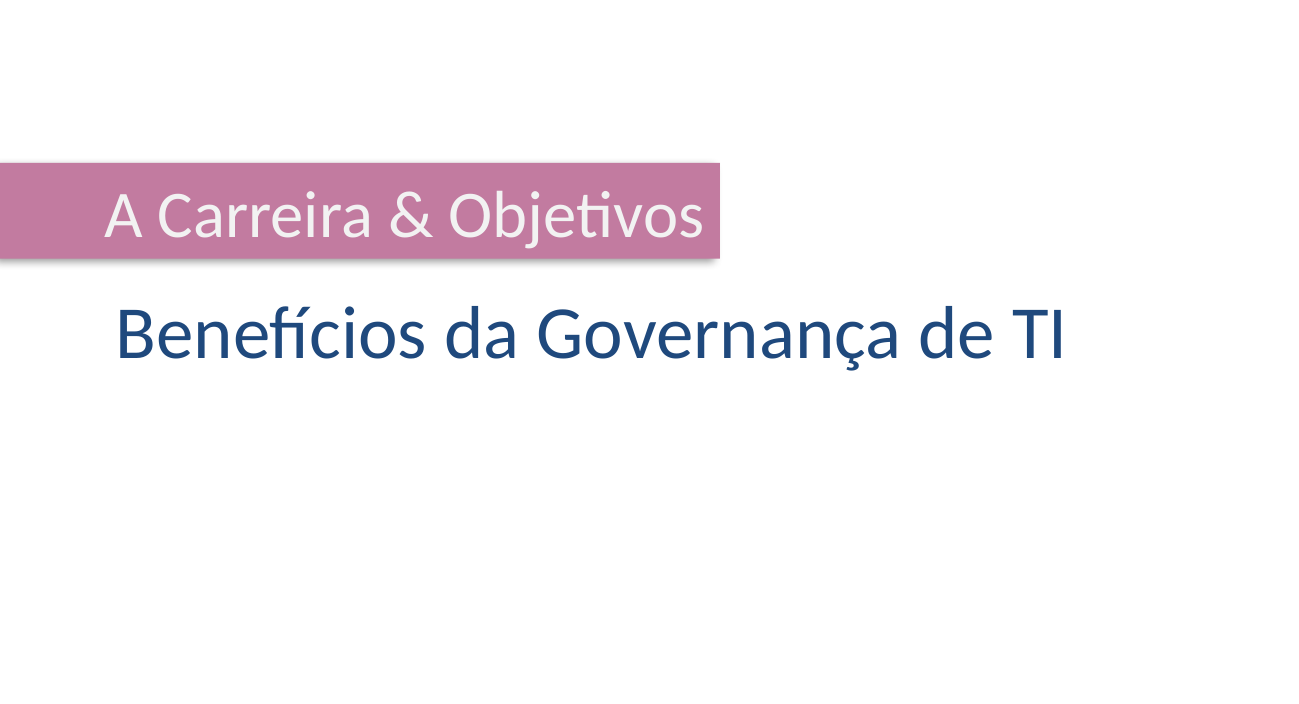

A Carreira & Objetivos
Benefícios da Governança de TI